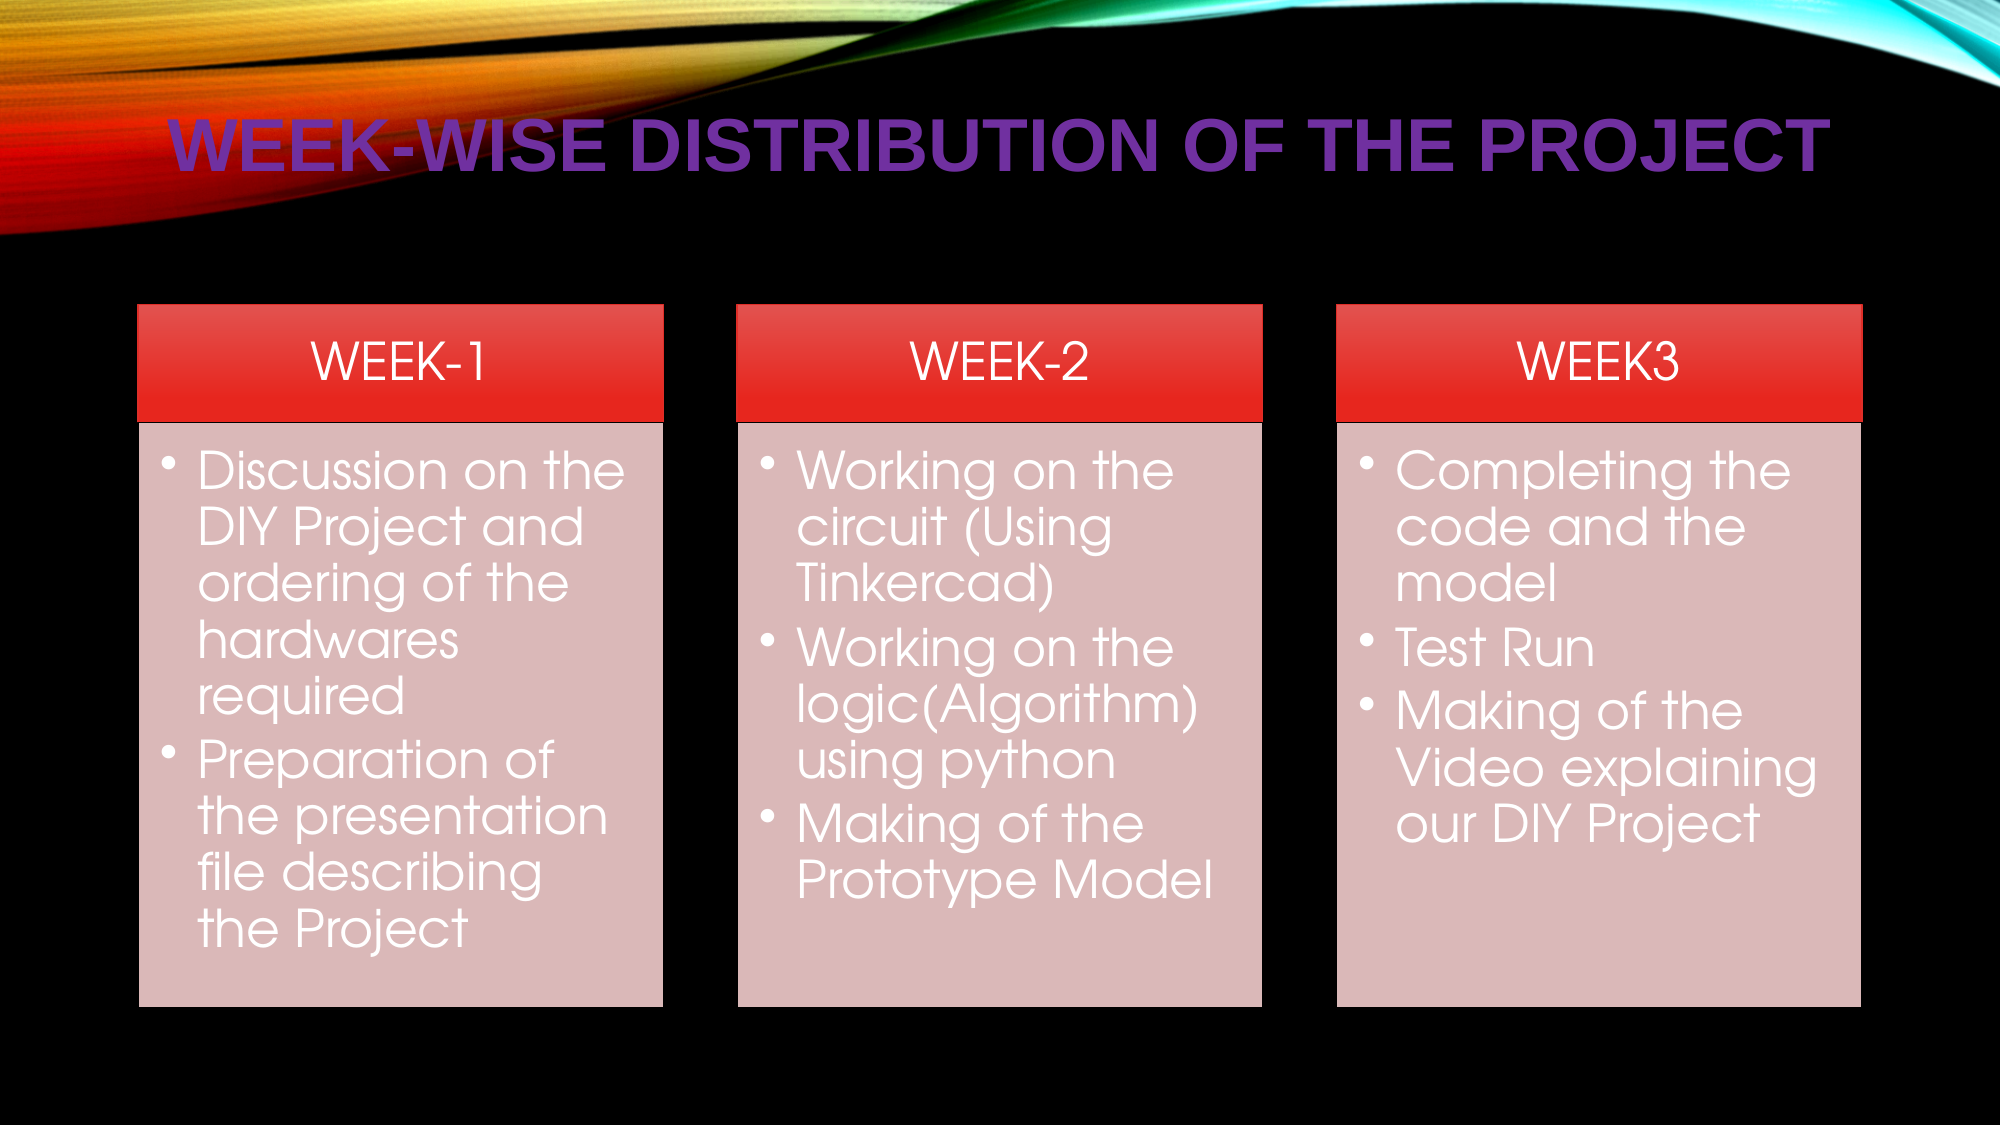

# WEEK-WISE DISTRIBUTION OF THE PROJECT
WEEK-1
Discussion on the DIY Project and ordering of the hardwares required
Preparation of the presentation file describing the Project
WEEK-2
Working on the circuit (Using Tinkercad)
Working on the logic(Algorithm) using python
Making of the Prototype Model
WEEK3
Completing the code and the model
Test Run
Making of the Video explaining our DIY Project